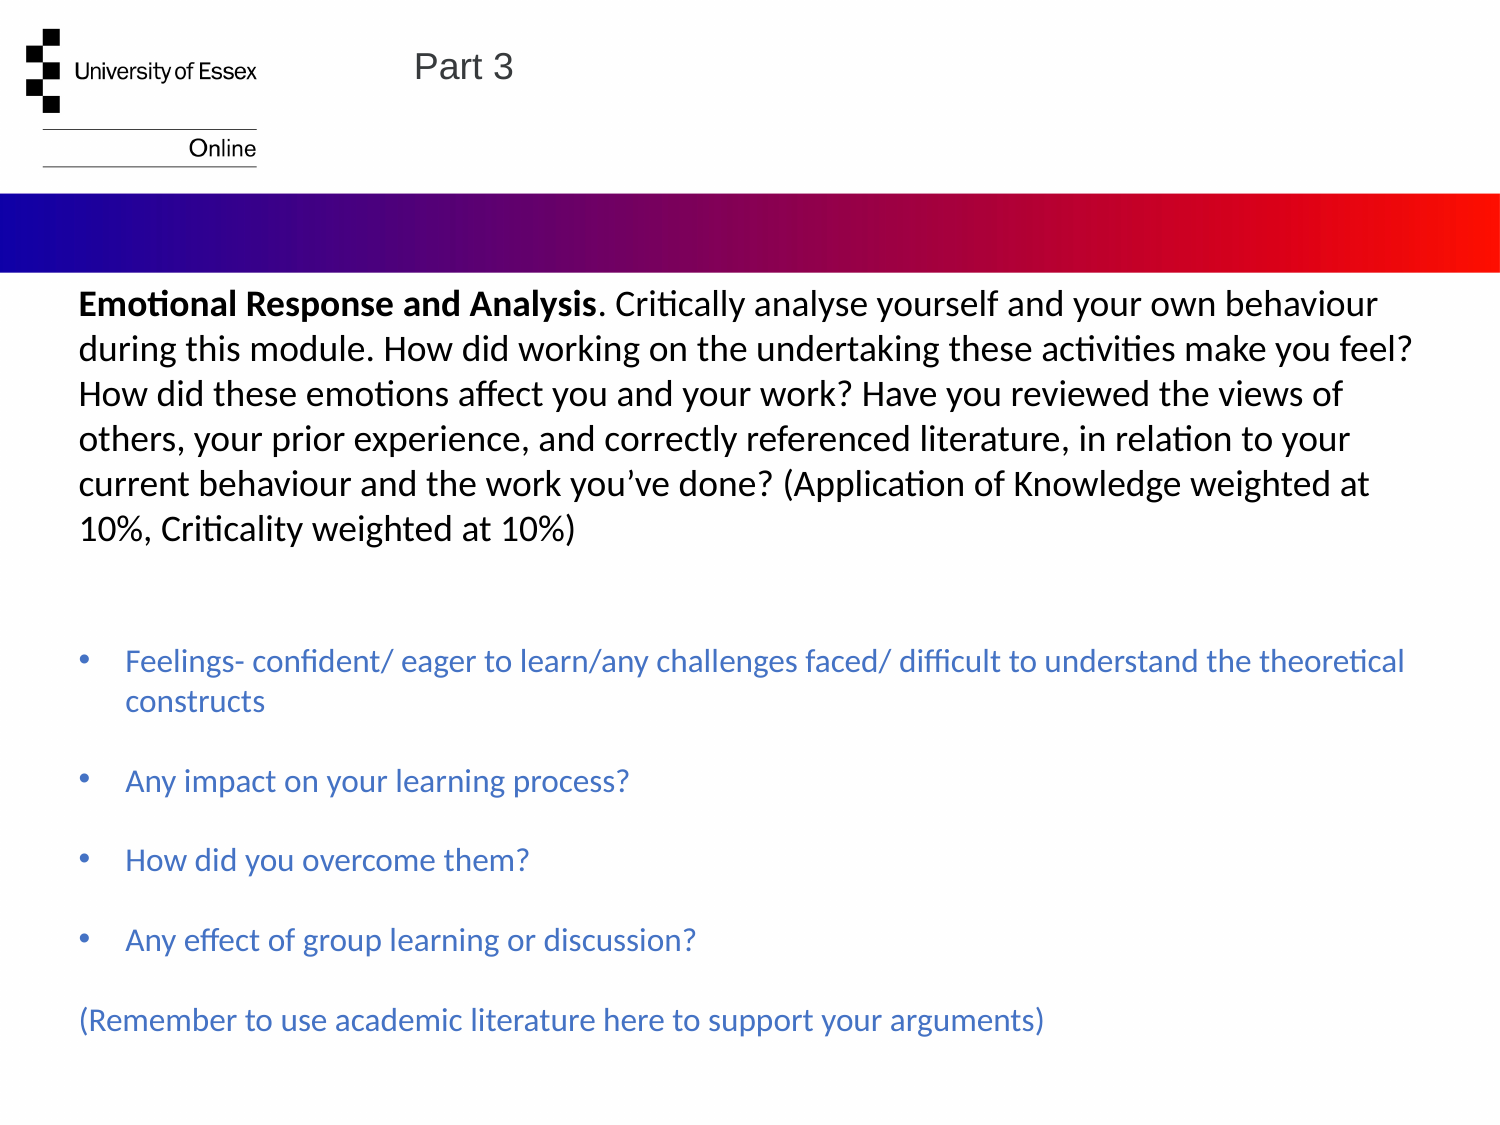

Part 3
Emotional Response and Analysis. Critically analyse yourself and your own behaviour during this module. How did working on the undertaking these activities make you feel? How did these emotions affect you and your work? Have you reviewed the views of others, your prior experience, and correctly referenced literature, in relation to your current behaviour and the work you’ve done? (Application of Knowledge weighted at 10%, Criticality weighted at 10%)

Feelings- confident/ eager to learn/any challenges faced/ difficult to understand the theoretical constructs

Any impact on your learning process?

How did you overcome them?

Any effect of group learning or discussion?

(Remember to use academic literature here to support your arguments)